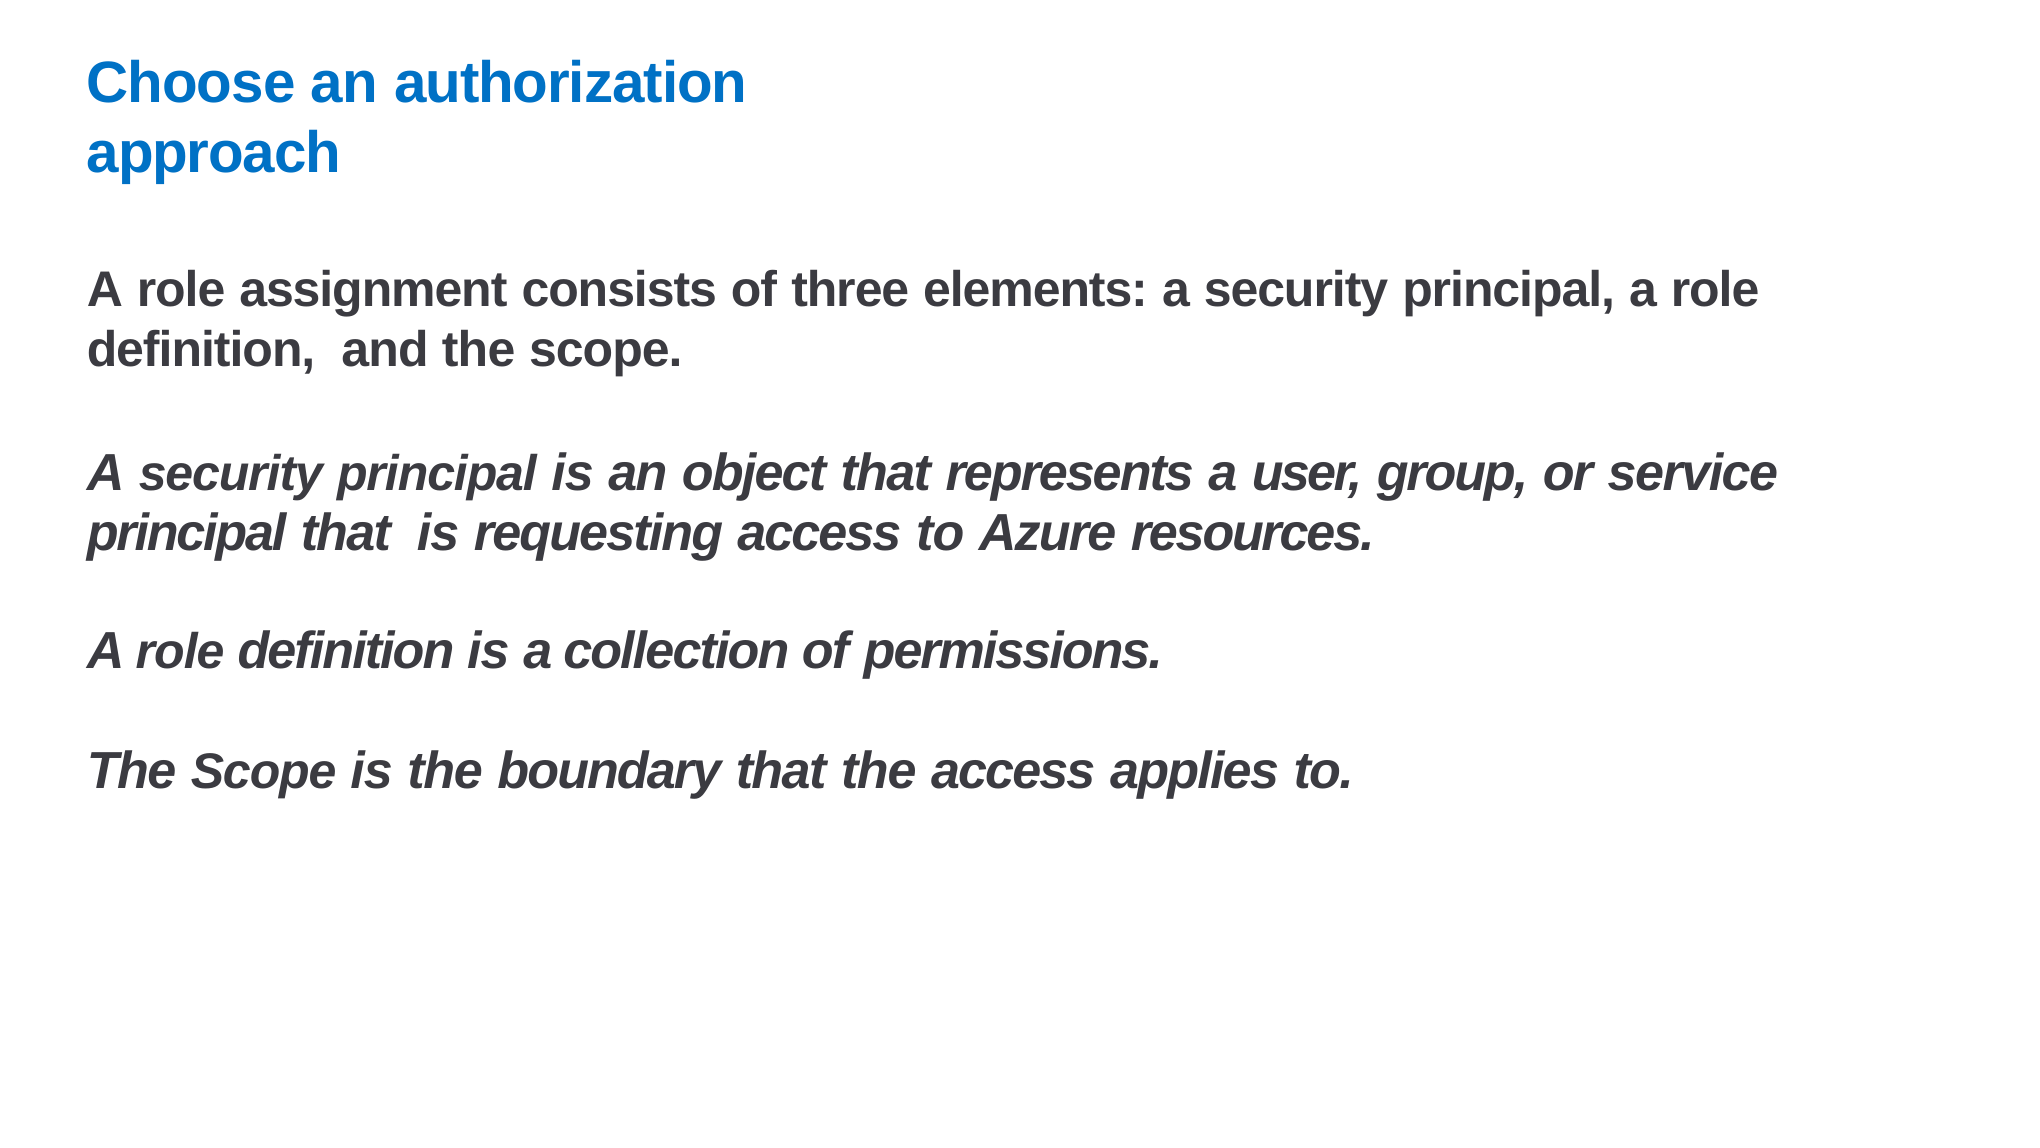

# Choose an authorization approach
A role assignment consists of three elements: a security principal, a role definition,  and the scope.

A security principal is an object that represents a user, group, or service principal that  is requesting access to Azure resources.
A role definition is a collection of permissions.
The Scope is the boundary that the access applies to.